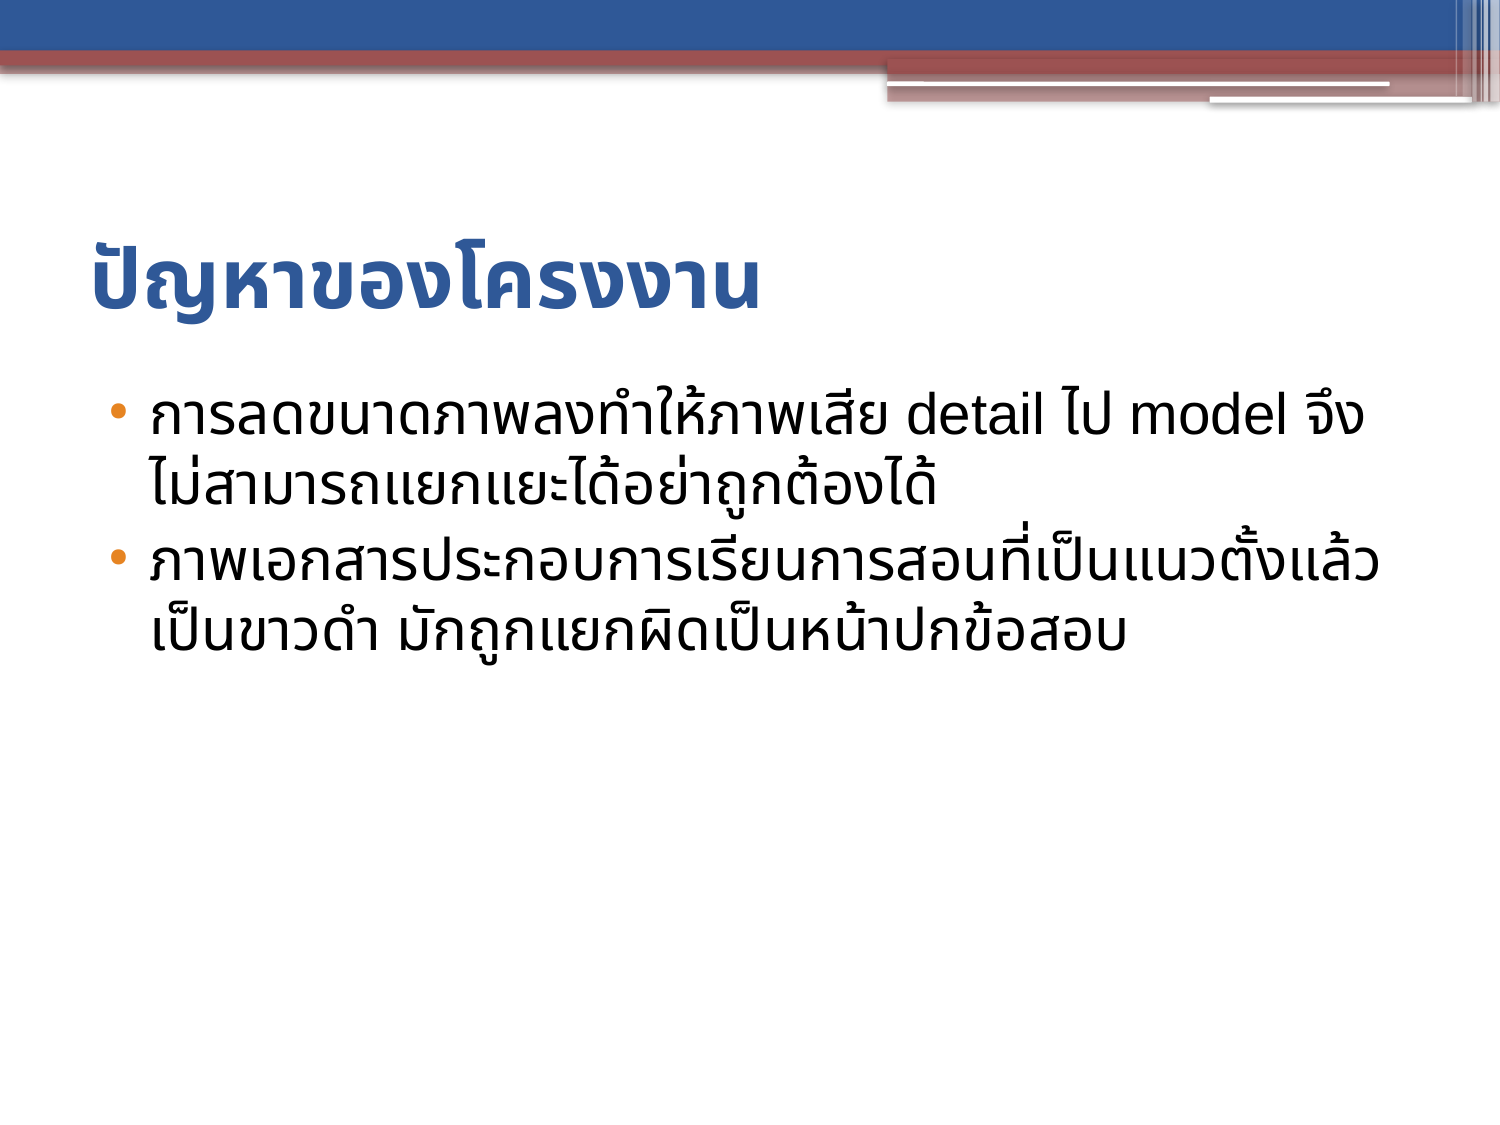

# ปัญหาของโครงงาน
การลดขนาดภาพลงทำให้ภาพเสีย detail ไป model จึงไม่สามารถแยกแยะได้อย่าถูกต้องได้
ภาพเอกสารประกอบการเรียนการสอนที่เป็นแนวตั้งแล้วเป็นขาวดำ มักถูกแยกผิดเป็นหน้าปกข้อสอบ